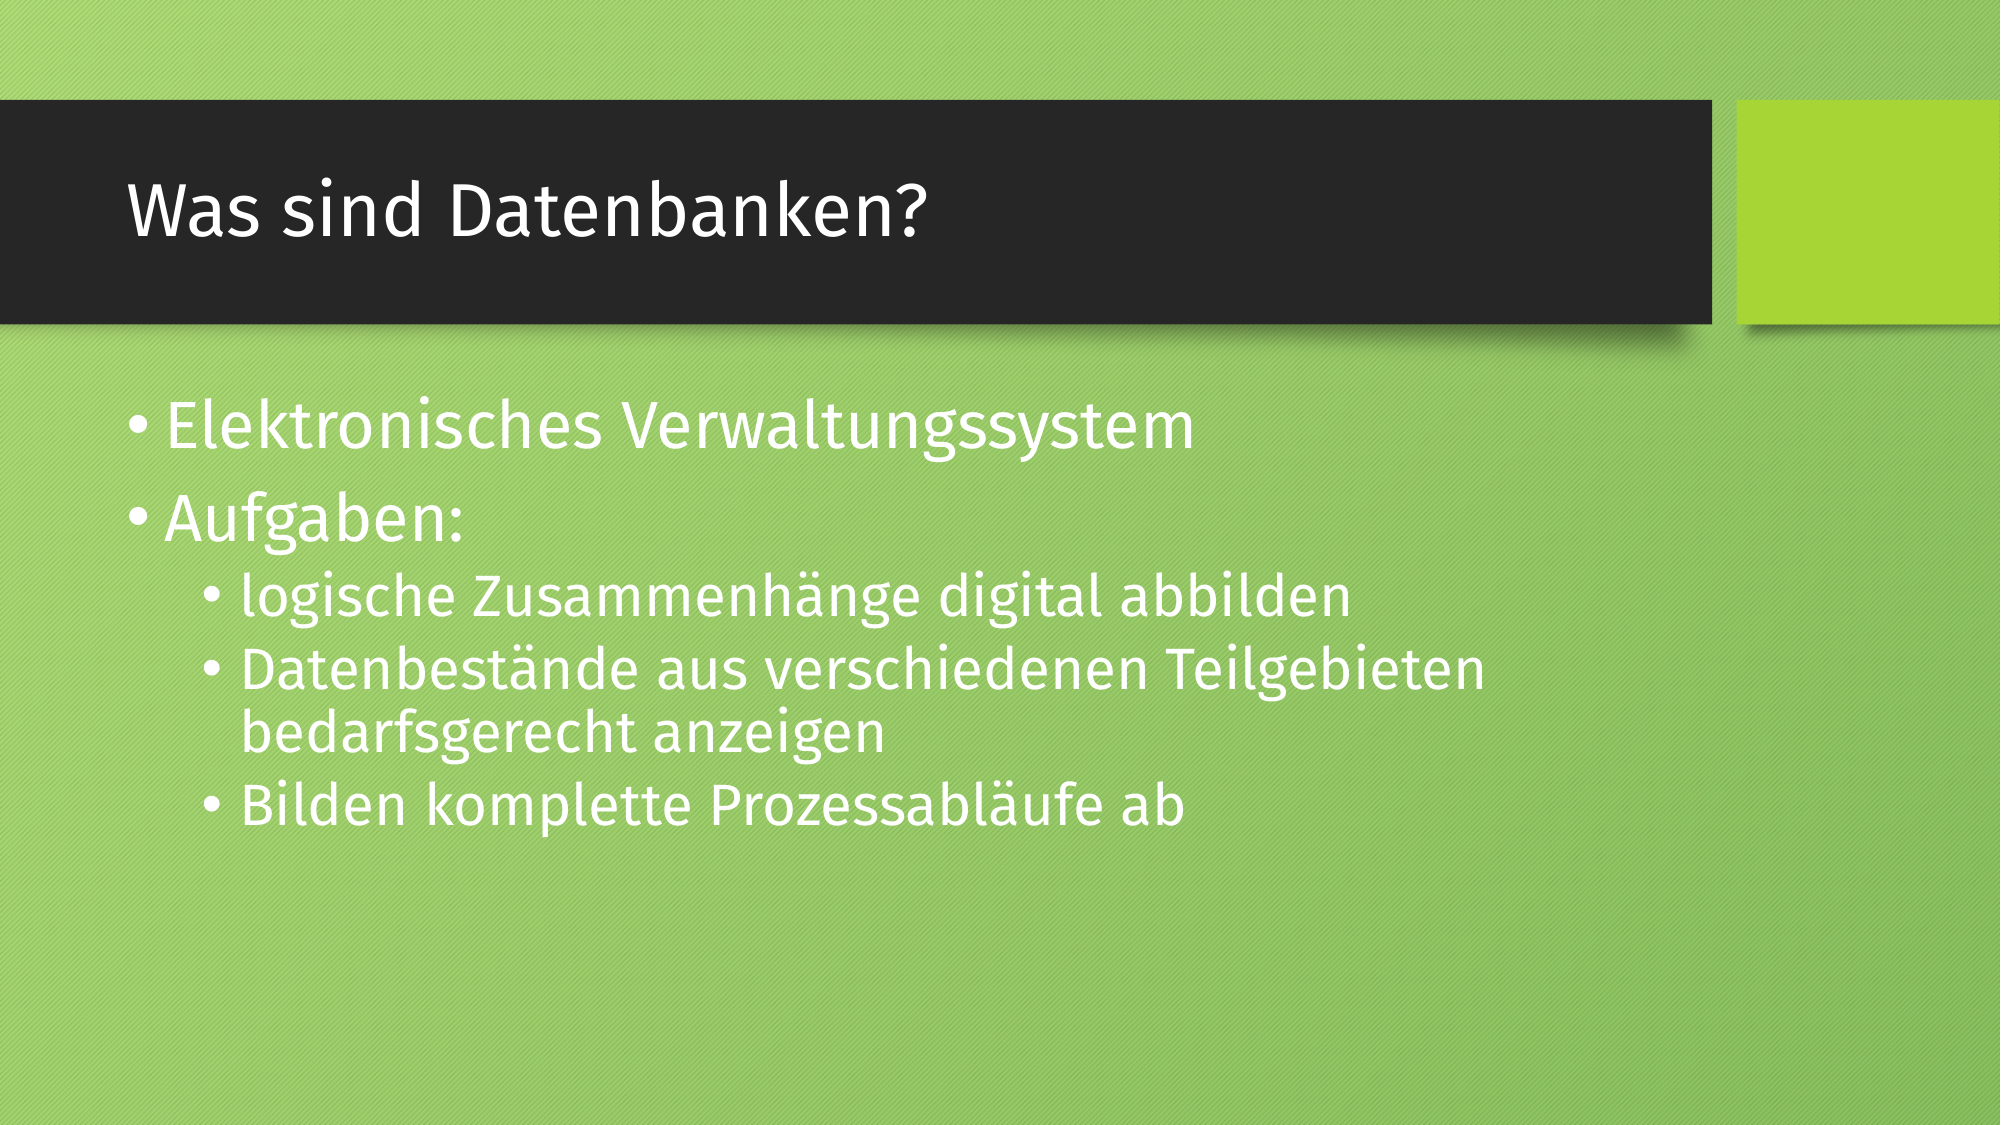

# Was sind Datenbanken?
Elektronisches Verwaltungssystem
Aufgaben:
logische Zusammenhänge digital abbilden
Datenbestände aus verschiedenen Teilgebieten bedarfsgerecht anzeigen
Bilden komplette Prozessabläufe ab